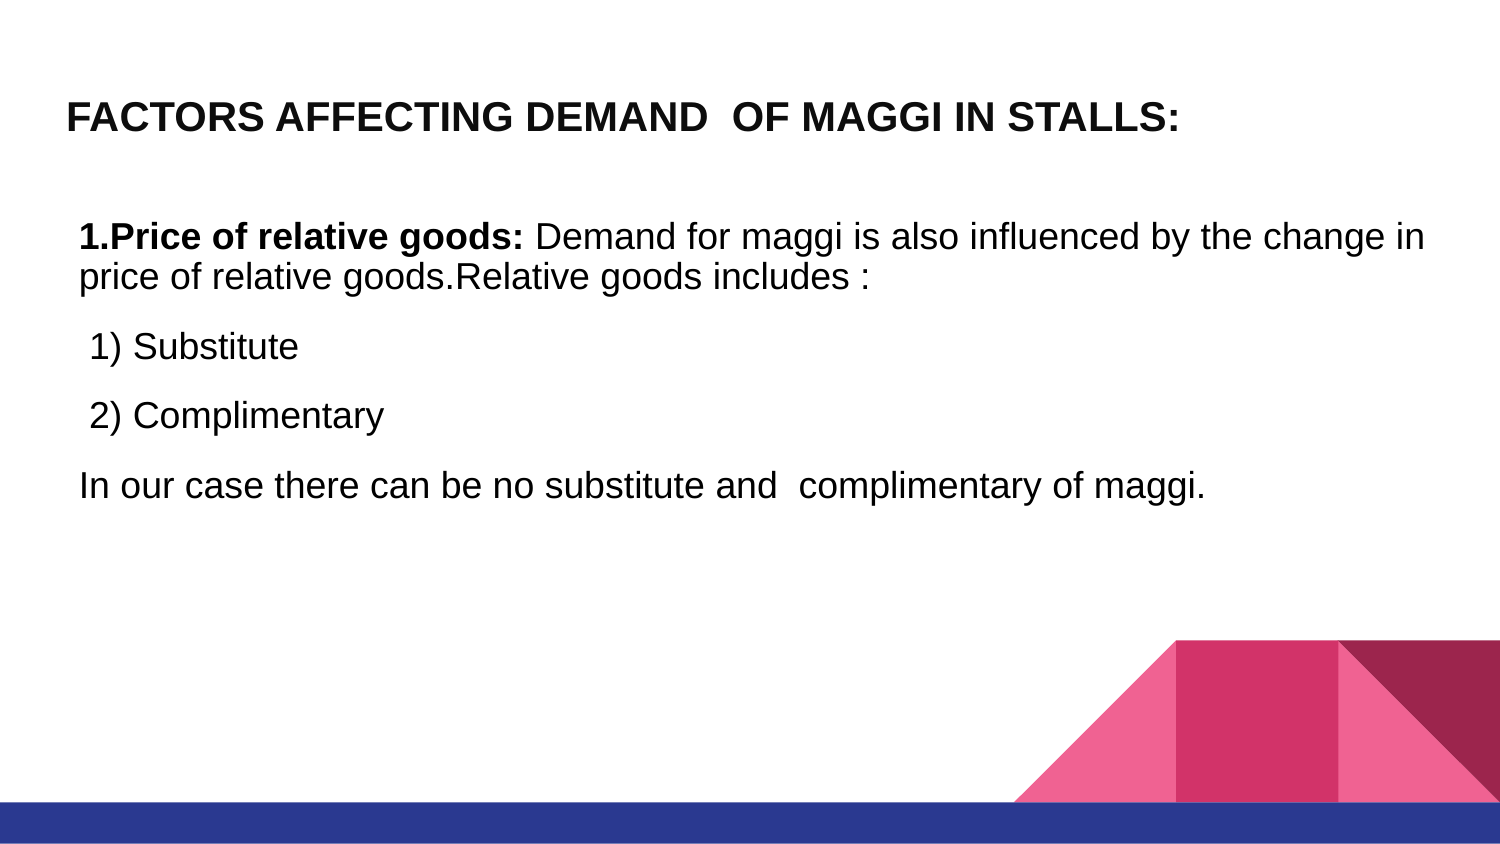

# FACTORS AFFECTING DEMAND  OF MAGGI IN STALLS:

1.Price of relative goods: Demand for maggi is also influenced by the change in price of relative goods.Relative goods includes :
 1) Substitute
 2) Complimentary
In our case there can be no substitute and  complimentary of maggi.